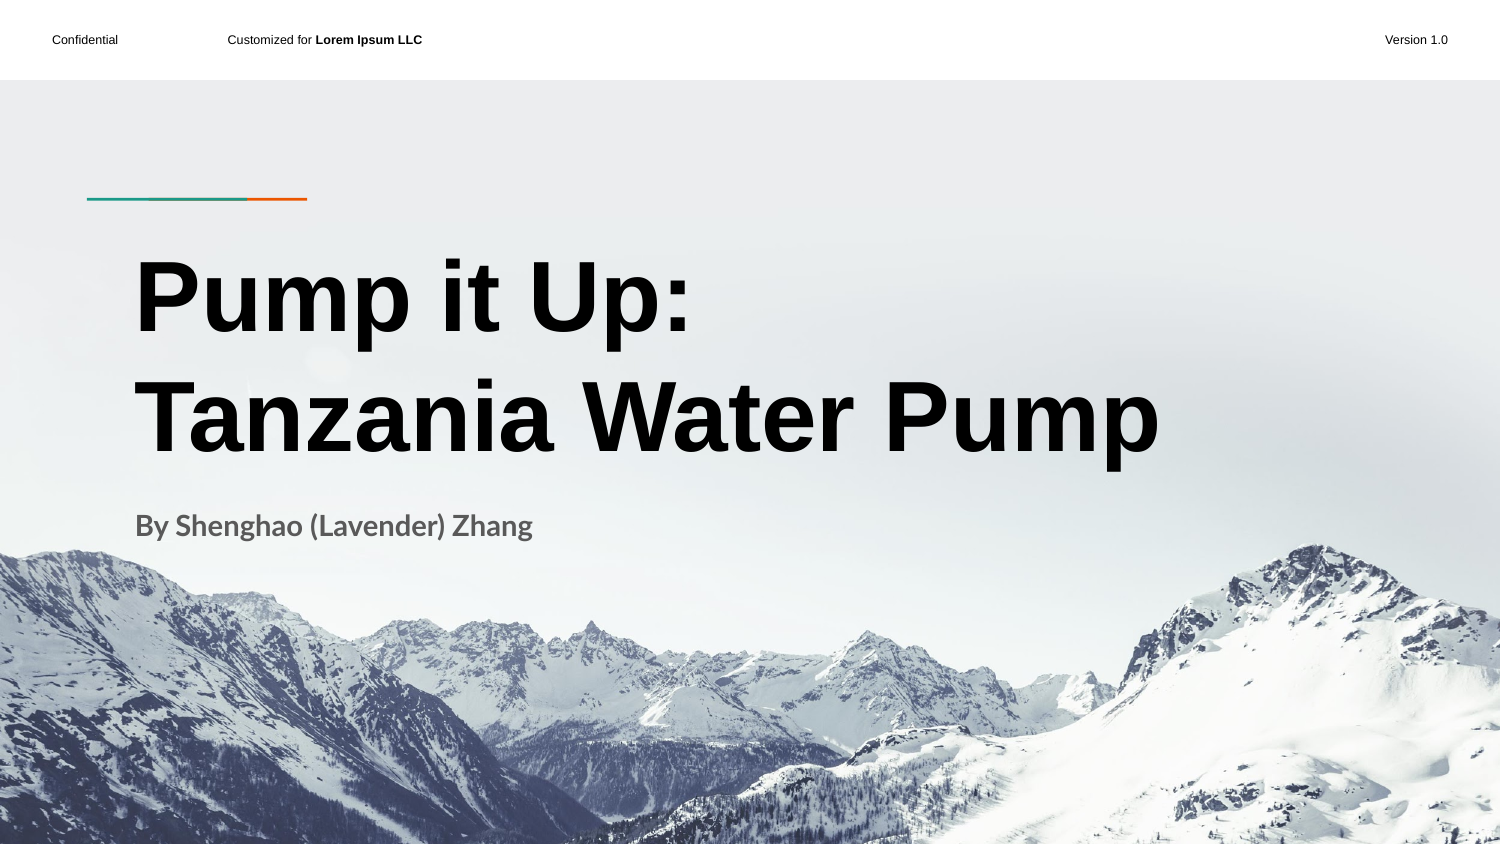

# Pump it Up:
Tanzania Water Pump
By Shenghao (Lavender) Zhang